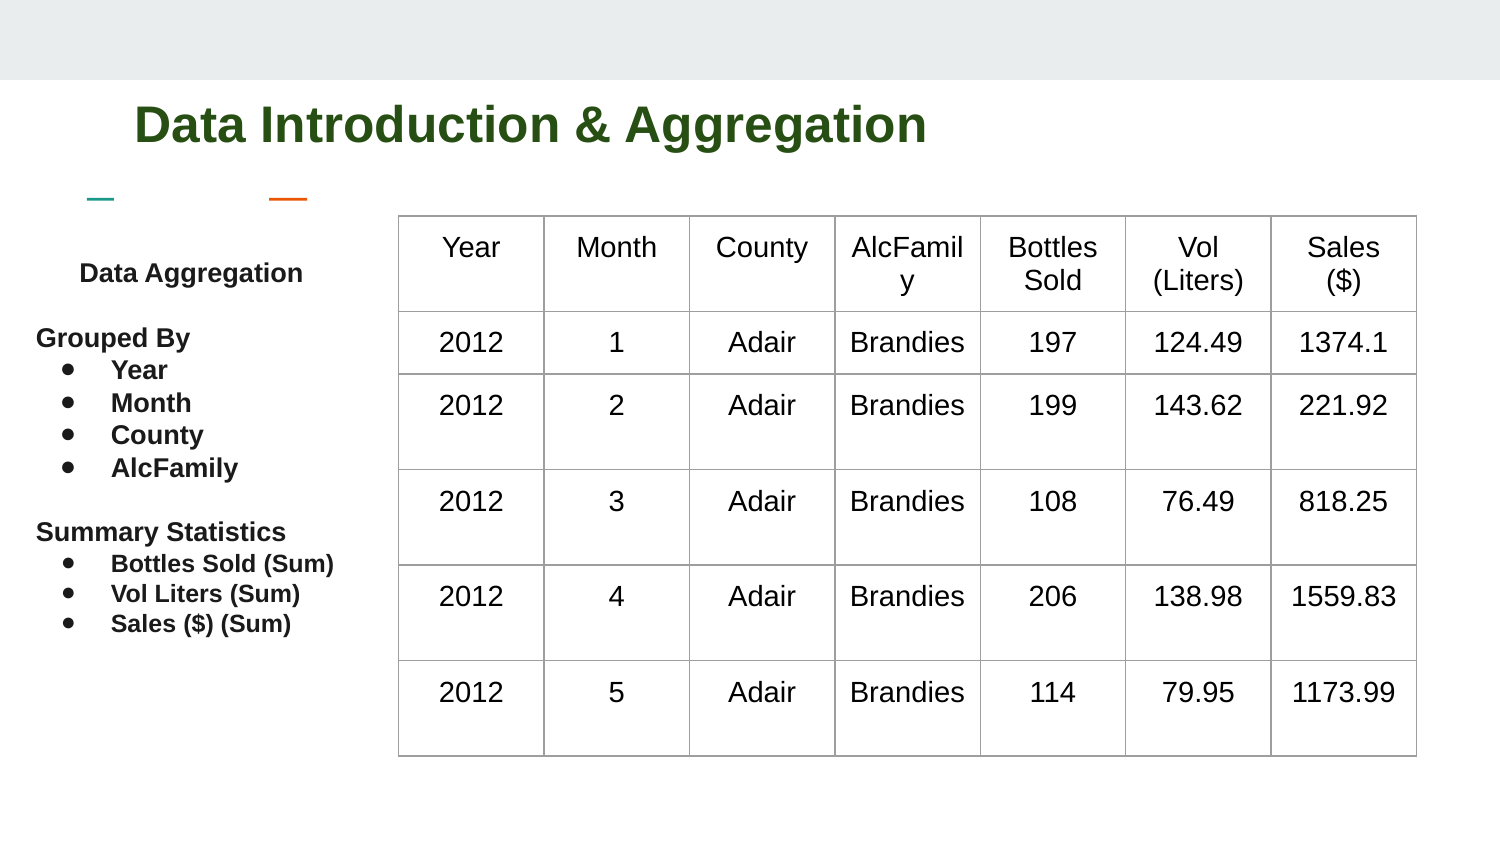

# Data Introduction & Aggregation

| Year | Month | County | AlcFamily | Bottles Sold | Vol (Liters) | Sales ($) |
| --- | --- | --- | --- | --- | --- | --- |
| 2012 | 1 | Adair | Brandies | 197 | 124.49 | 1374.1 |
| 2012 | 2 | Adair | Brandies | 199 | 143.62 | 221.92 |
| 2012 | 3 | Adair | Brandies | 108 | 76.49 | 818.25 |
| 2012 | 4 | Adair | Brandies | 206 | 138.98 | 1559.83 |
| 2012 | 5 | Adair | Brandies | 114 | 79.95 | 1173.99 |
Data Aggregation

Grouped By
Year
Month
County
AlcFamily

Summary Statistics
Bottles Sold (Sum)
Vol Liters (Sum)
Sales ($) (Sum)